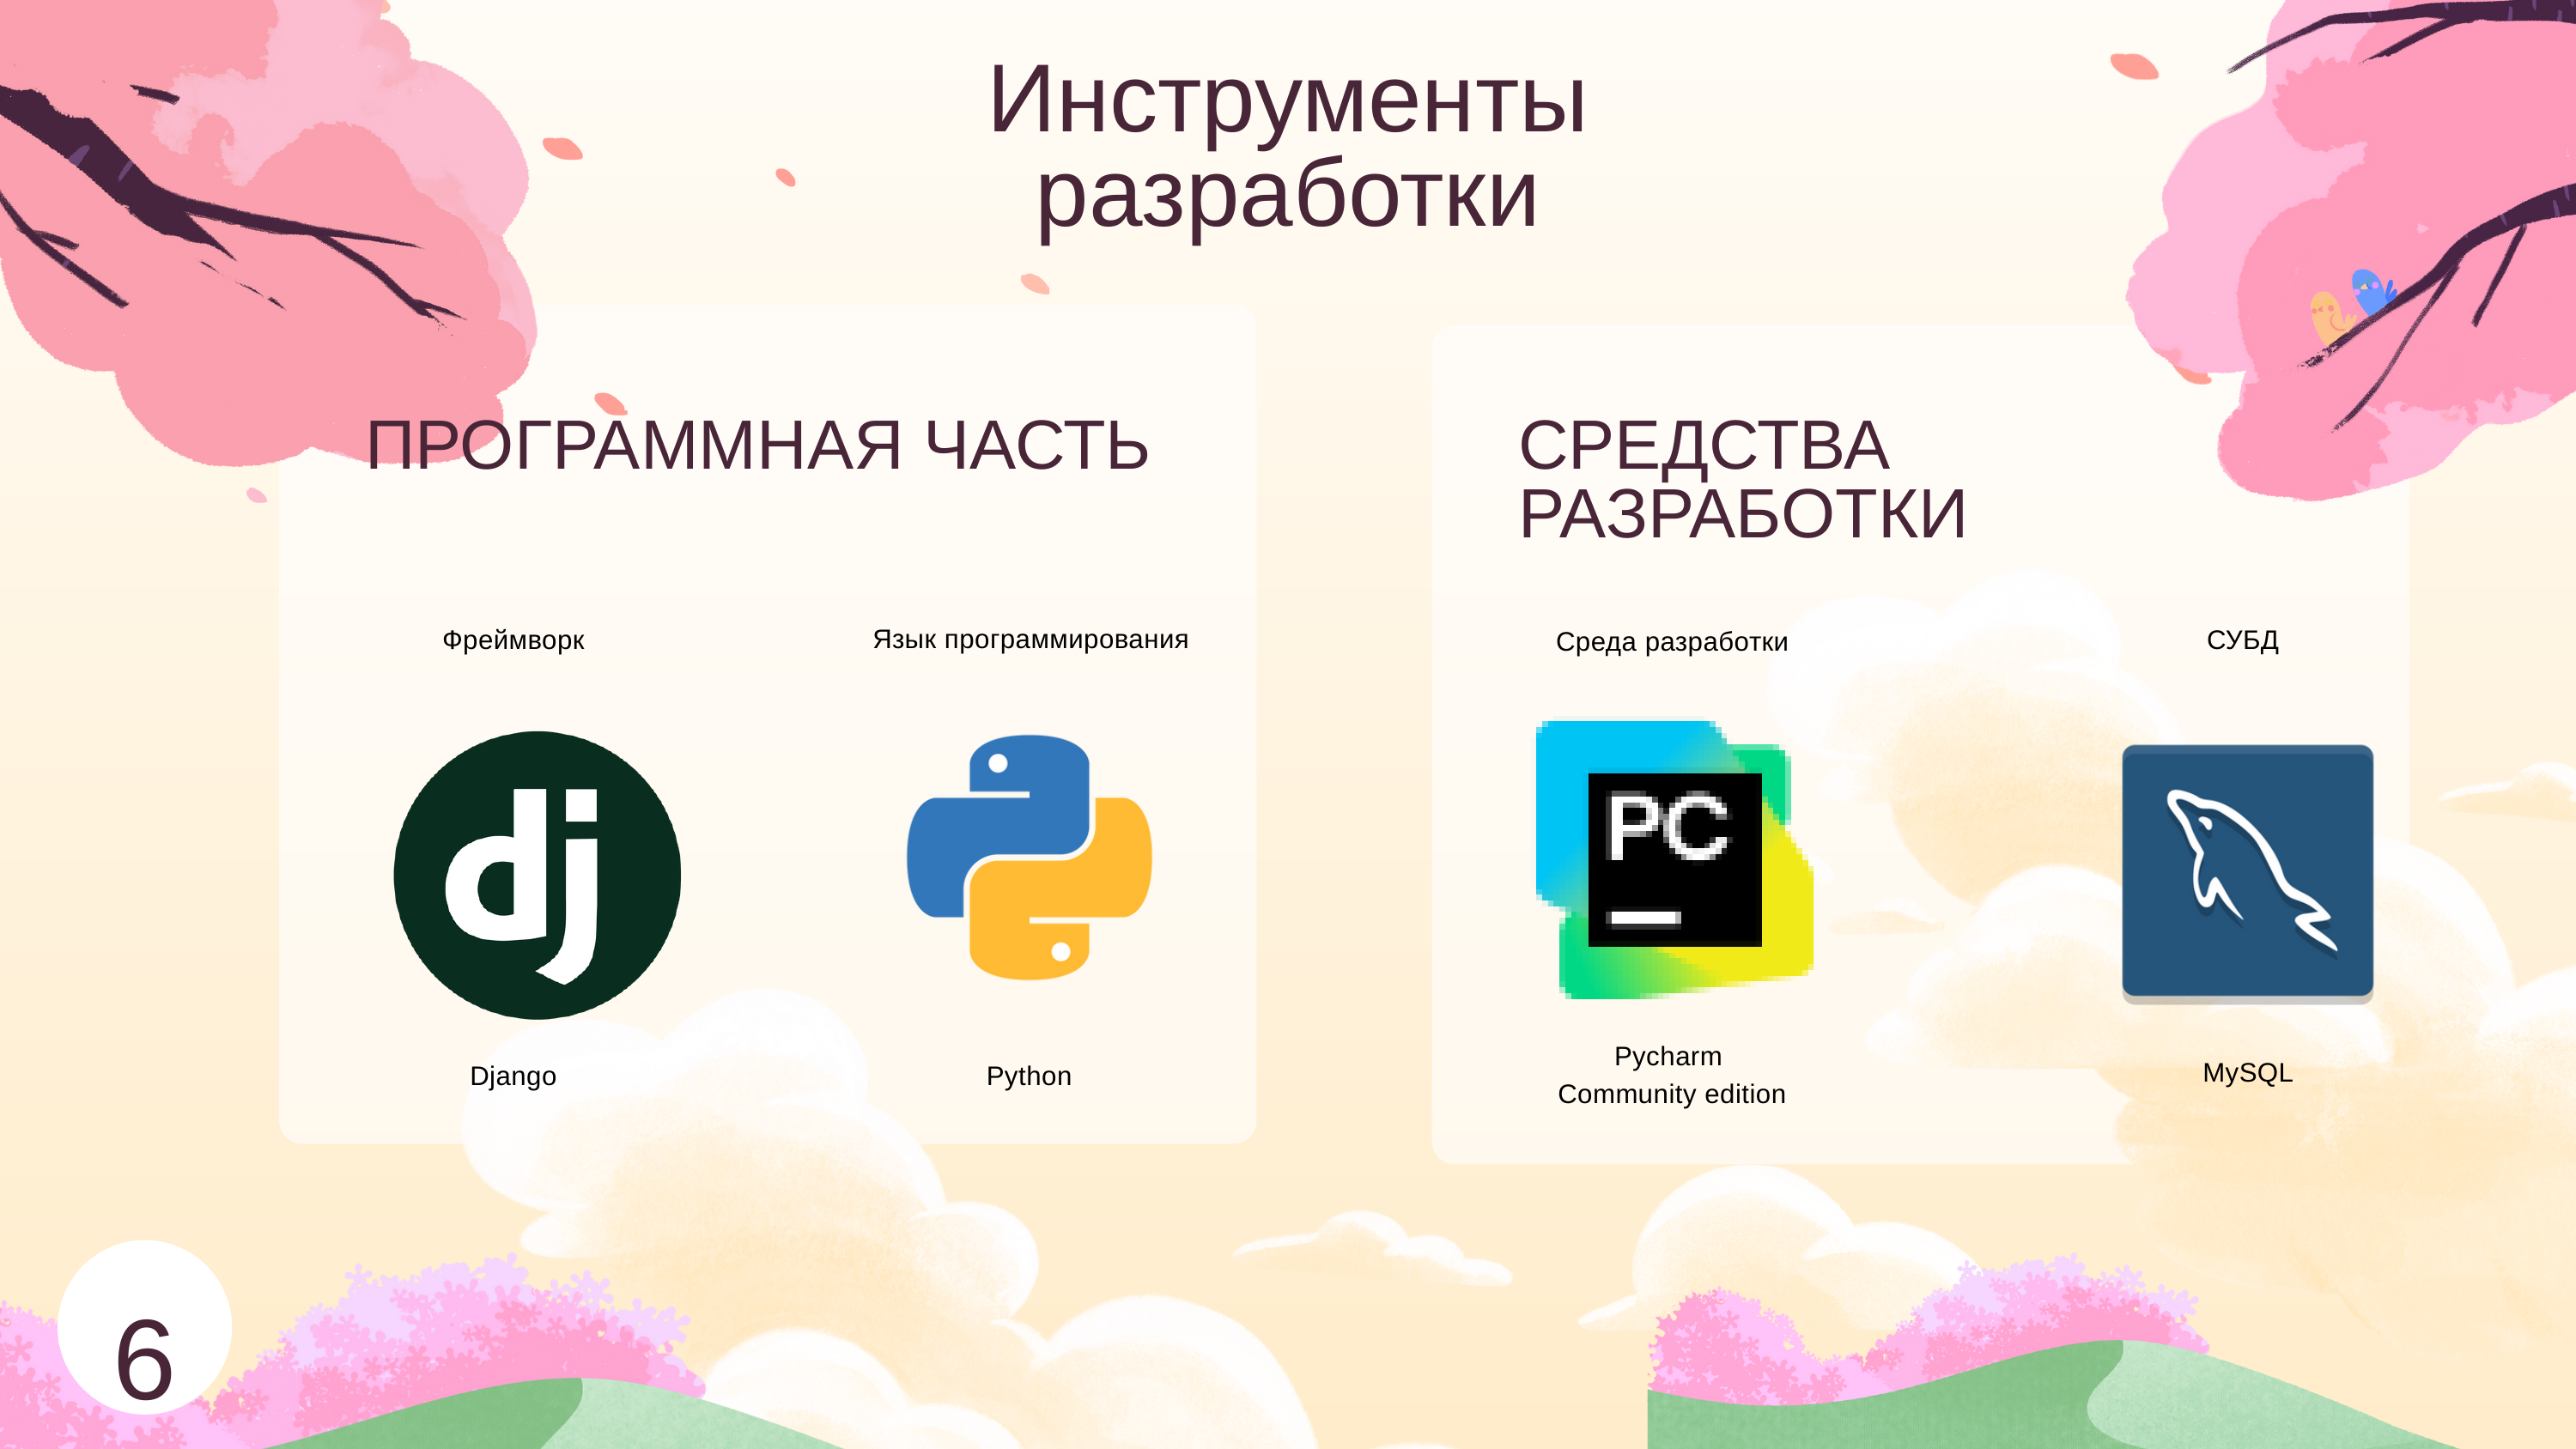

Инструменты разработки

ПРОГРАММНАЯ ЧАСТЬ
СРЕДСТВА РАЗРАБОТКИ

Язык программирования
Фреймворк
СУБД
Среда разработки

Pycharm
Community edition
MySQL
Django
Python

6